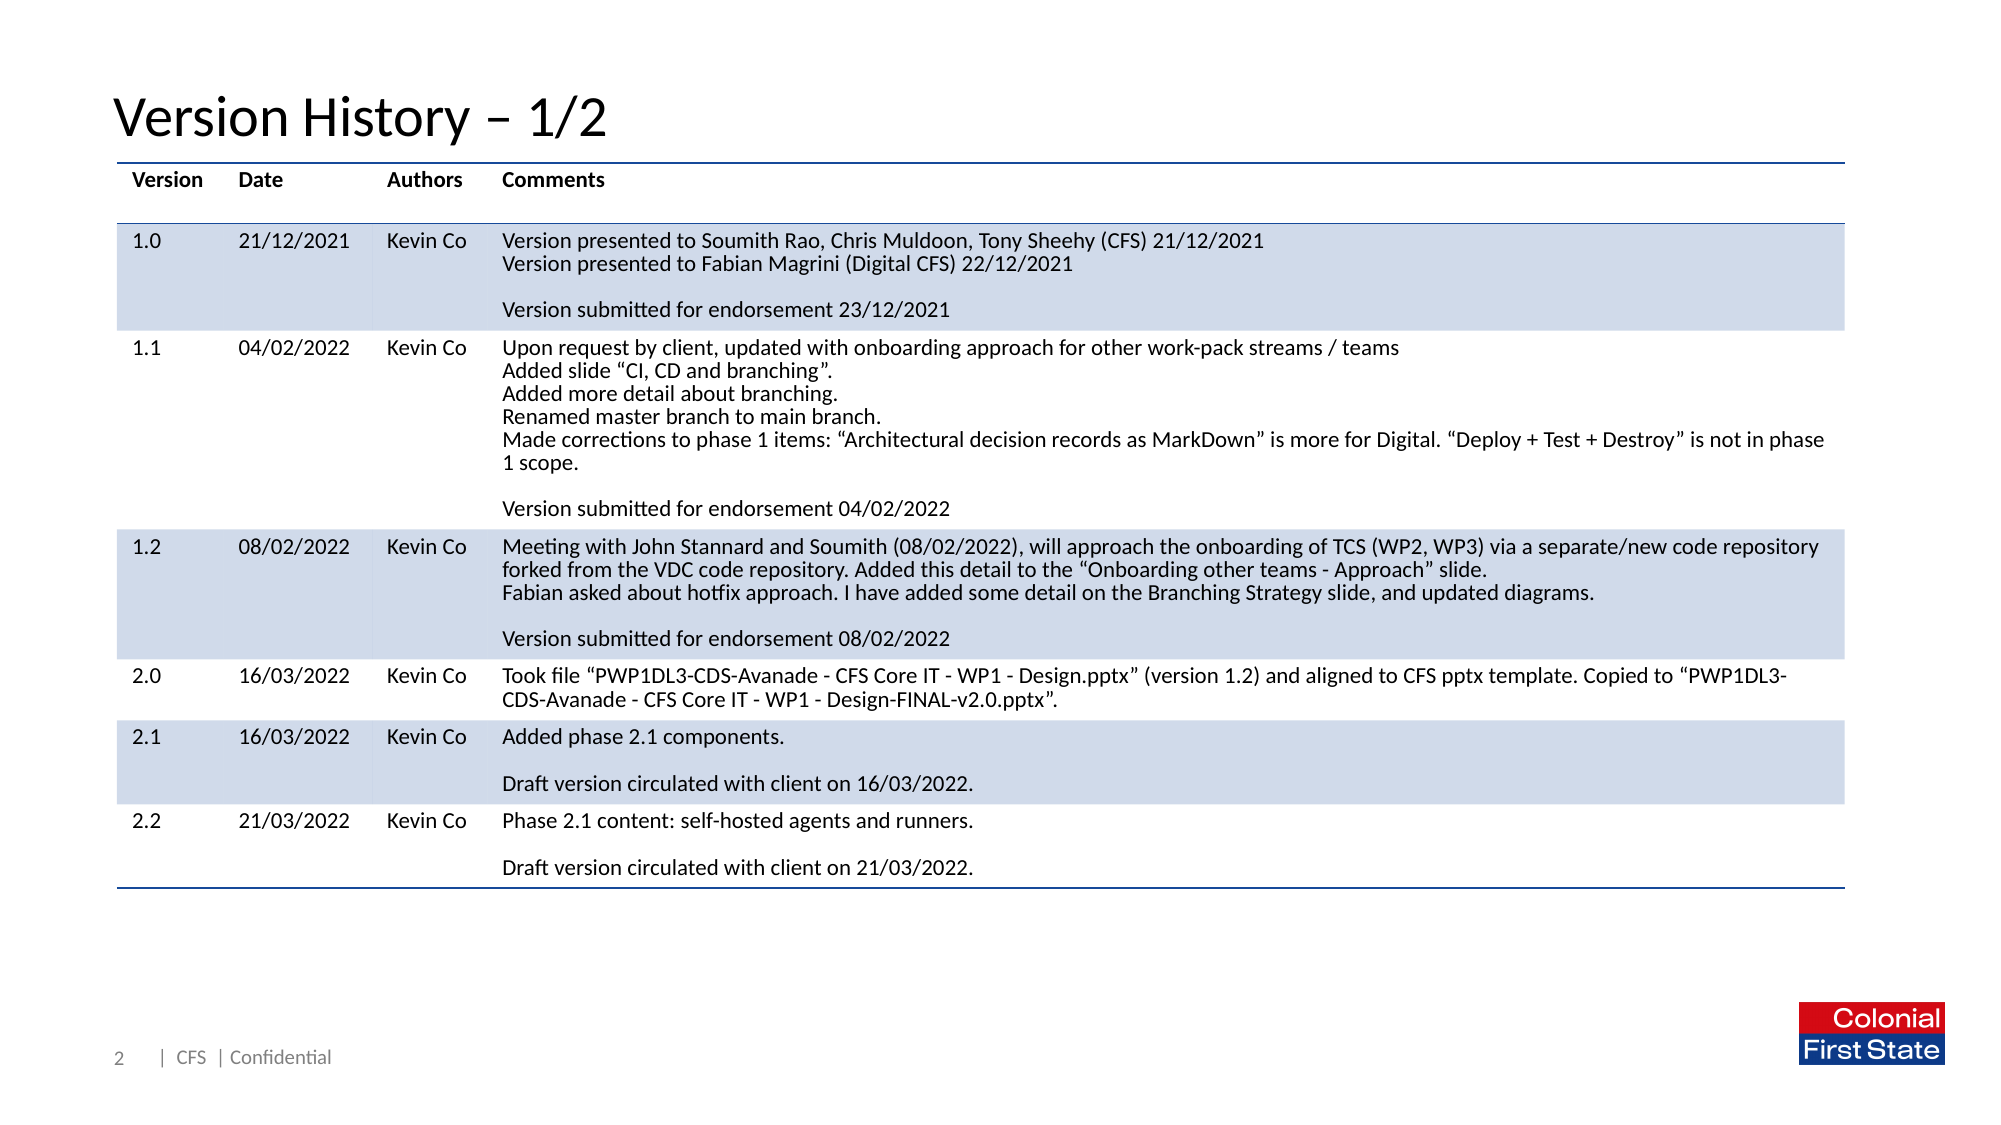

# Version History – 1/2
| Version | Date | Authors | Comments |
| --- | --- | --- | --- |
| 1.0 | 21/12/2021 | Kevin Co | Version presented to Soumith Rao, Chris Muldoon, Tony Sheehy (CFS) 21/12/2021 Version presented to Fabian Magrini (Digital CFS) 22/12/2021 Version submitted for endorsement 23/12/2021 |
| 1.1 | 04/02/2022 | Kevin Co | Upon request by client, updated with onboarding approach for other work-pack streams / teams Added slide “CI, CD and branching”. Added more detail about branching. Renamed master branch to main branch. Made corrections to phase 1 items: “Architectural decision records as MarkDown” is more for Digital. “Deploy + Test + Destroy” is not in phase 1 scope. Version submitted for endorsement 04/02/2022 |
| 1.2 | 08/02/2022 | Kevin Co | Meeting with John Stannard and Soumith (08/02/2022), will approach the onboarding of TCS (WP2, WP3) via a separate/new code repository forked from the VDC code repository. Added this detail to the “Onboarding other teams - Approach” slide. Fabian asked about hotfix approach. I have added some detail on the Branching Strategy slide, and updated diagrams. Version submitted for endorsement 08/02/2022 |
| 2.0 | 16/03/2022 | Kevin Co | Took file “PWP1DL3-CDS-Avanade - CFS Core IT - WP1 - Design.pptx” (version 1.2) and aligned to CFS pptx template. Copied to “PWP1DL3-CDS-Avanade - CFS Core IT - WP1 - Design-FINAL-v2.0.pptx”. |
| 2.1 | 16/03/2022 | Kevin Co | Added phase 2.1 components. Draft version circulated with client on 16/03/2022. |
| 2.2 | 21/03/2022 | Kevin Co | Phase 2.1 content: self-hosted agents and runners. Draft version circulated with client on 21/03/2022. |
2